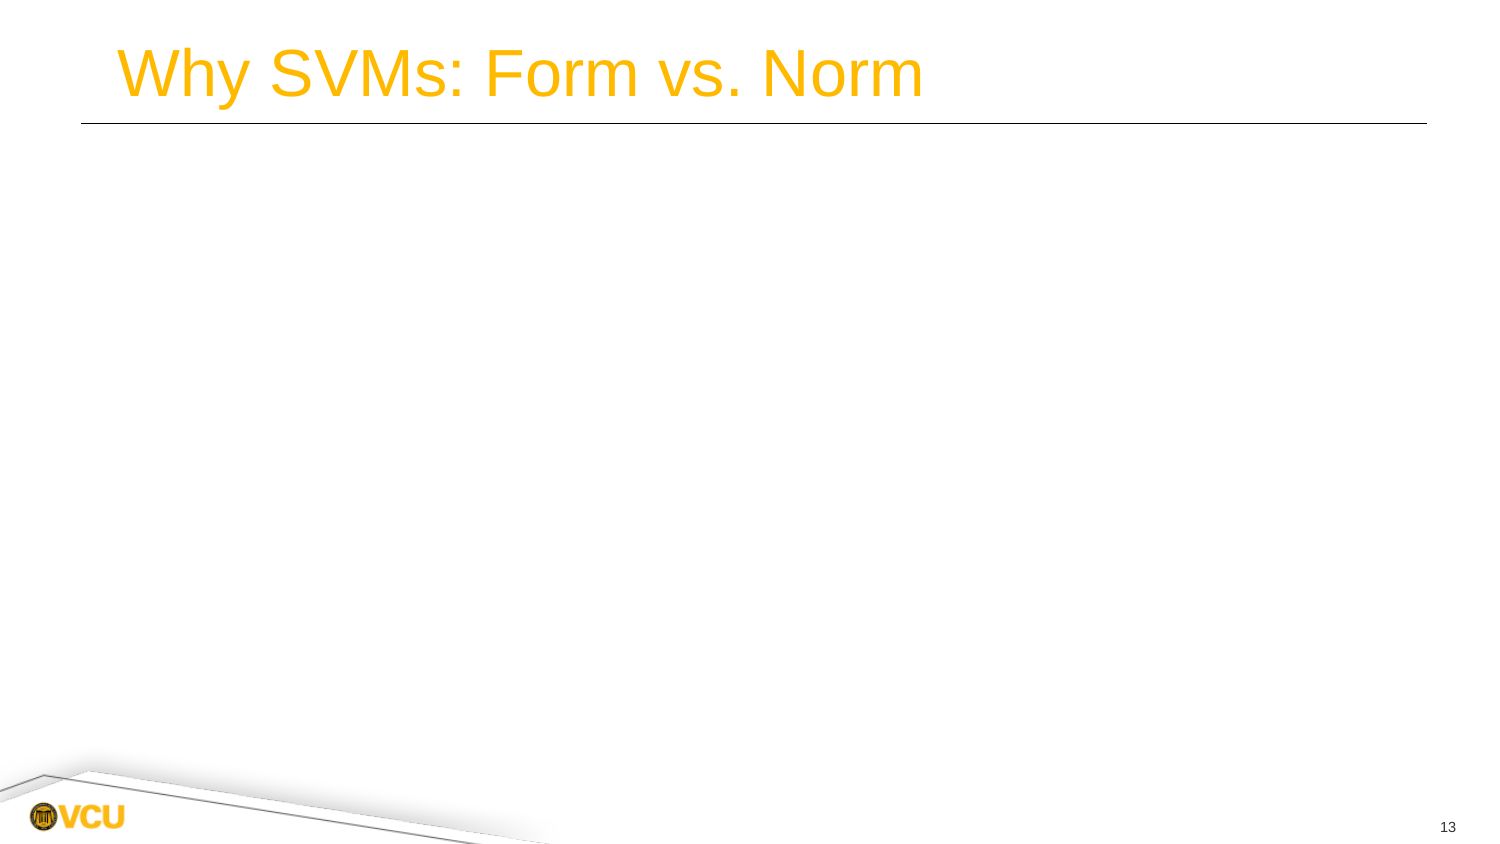

# Why SVMs: Form vs. Norm

13